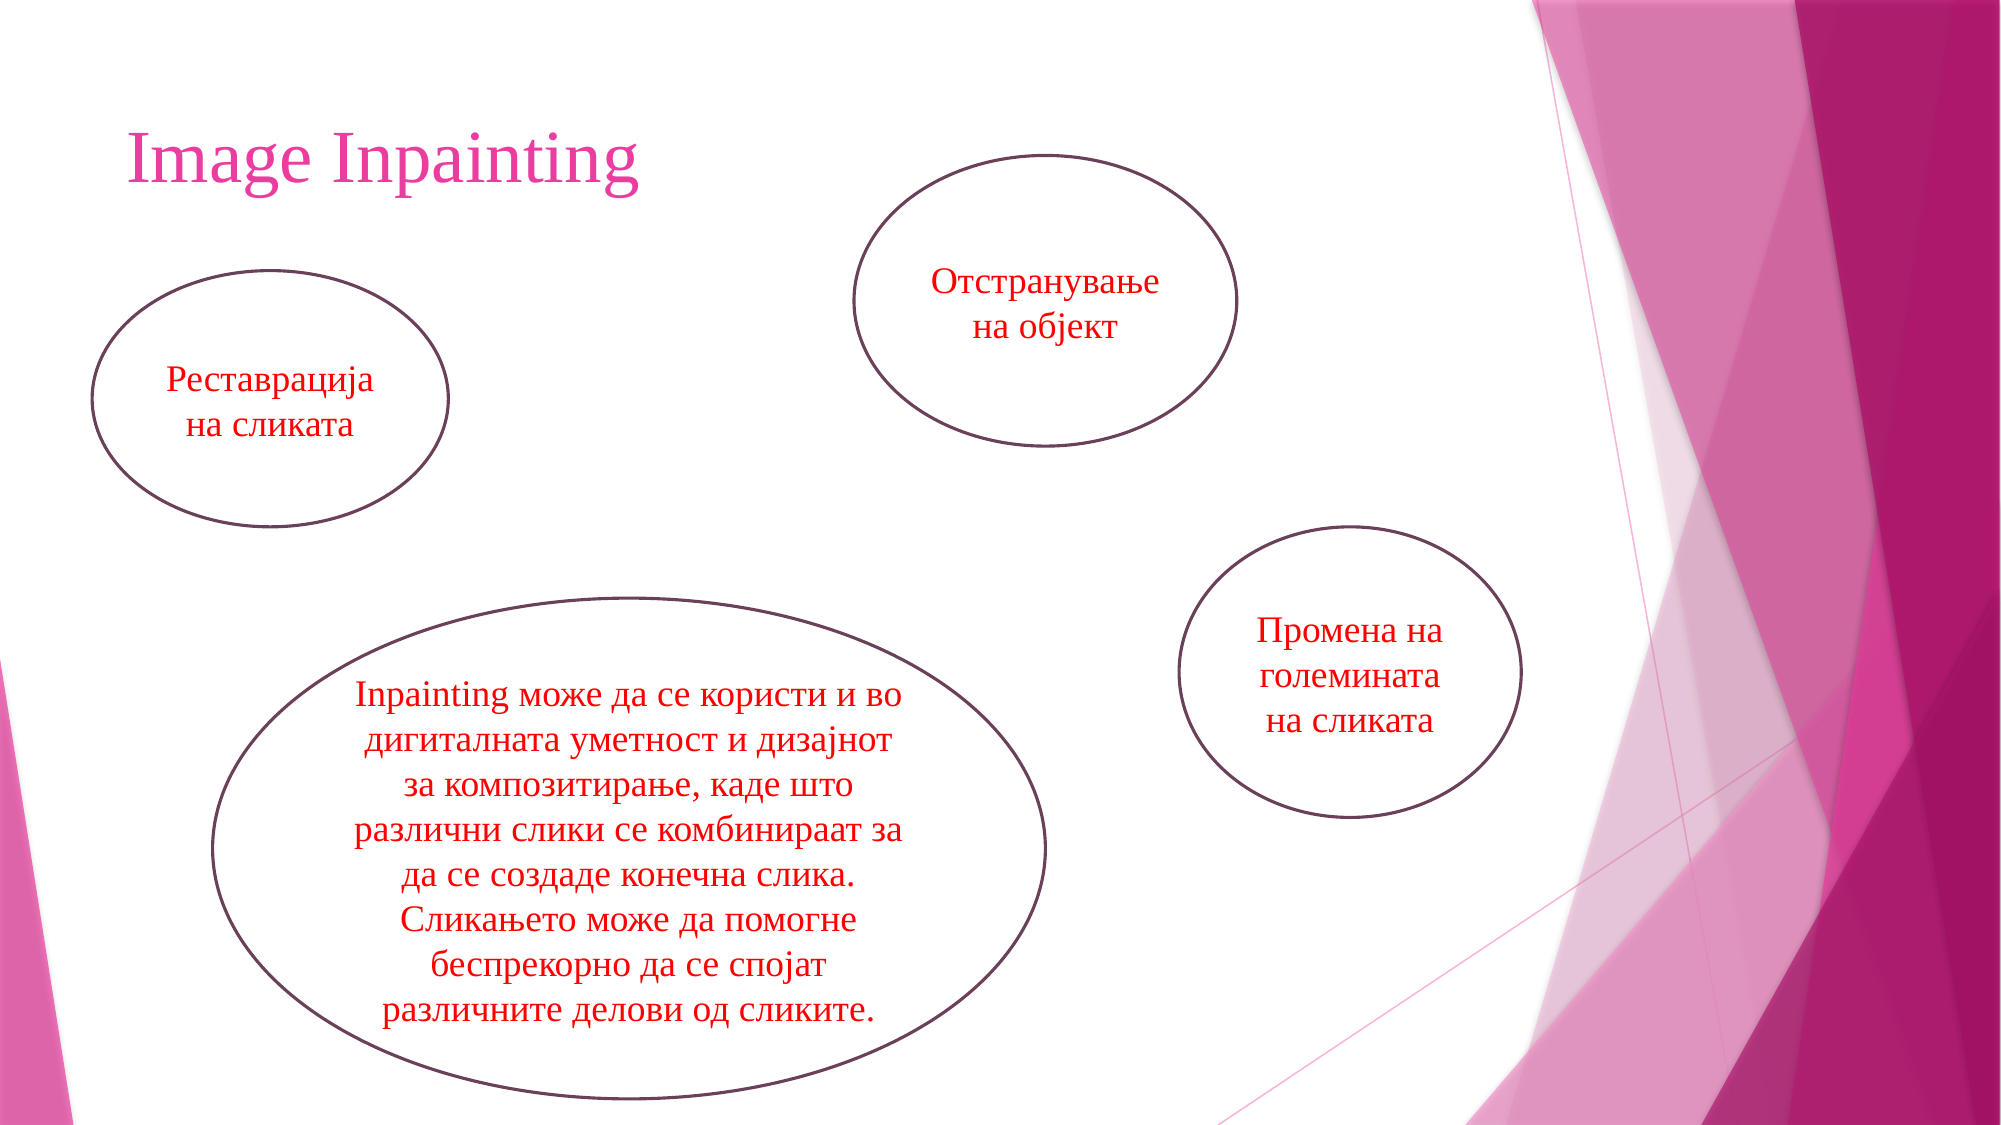

# Image Inpainting
Отстранување на објект
Реставрација на сликата
Промена на големината на сликата
Inpainting може да се користи и во дигиталната уметност и дизајнот за композитирање, каде што различни слики се комбинираат за да се создаде конечна слика. Сликањето може да помогне беспрекорно да се спојат различните делови од сликите.